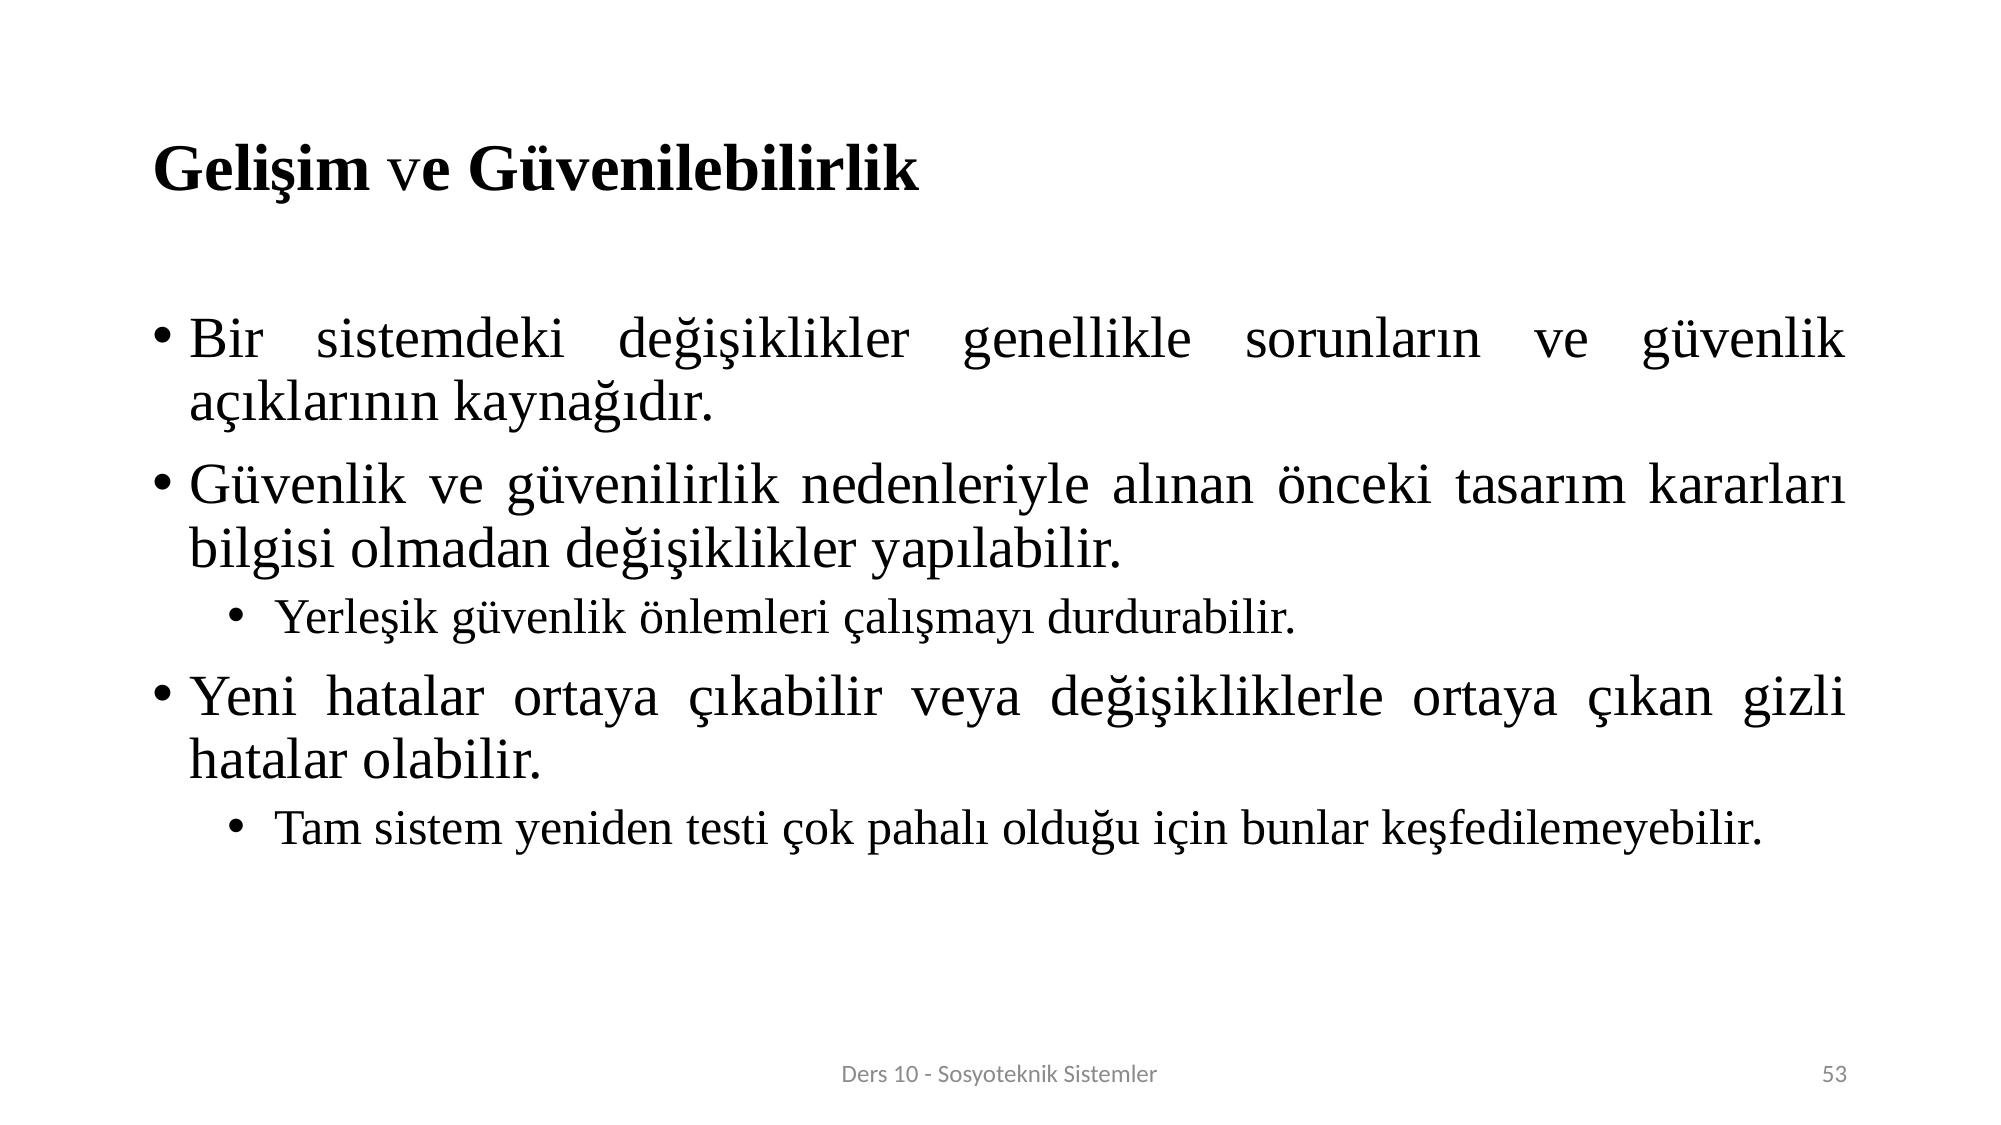

# Gelişim ve Güvenilebilirlik
Bir sistemdeki değişiklikler genellikle sorunların ve güvenlik açıklarının kaynağıdır.
Güvenlik ve güvenilirlik nedenleriyle alınan önceki tasarım kararları bilgisi olmadan değişiklikler yapılabilir.
Yerleşik güvenlik önlemleri çalışmayı durdurabilir.
Yeni hatalar ortaya çıkabilir veya değişikliklerle ortaya çıkan gizli hatalar olabilir.
Tam sistem yeniden testi çok pahalı olduğu için bunlar keşfedilemeyebilir.
Ders 10 - Sosyoteknik Sistemler
53